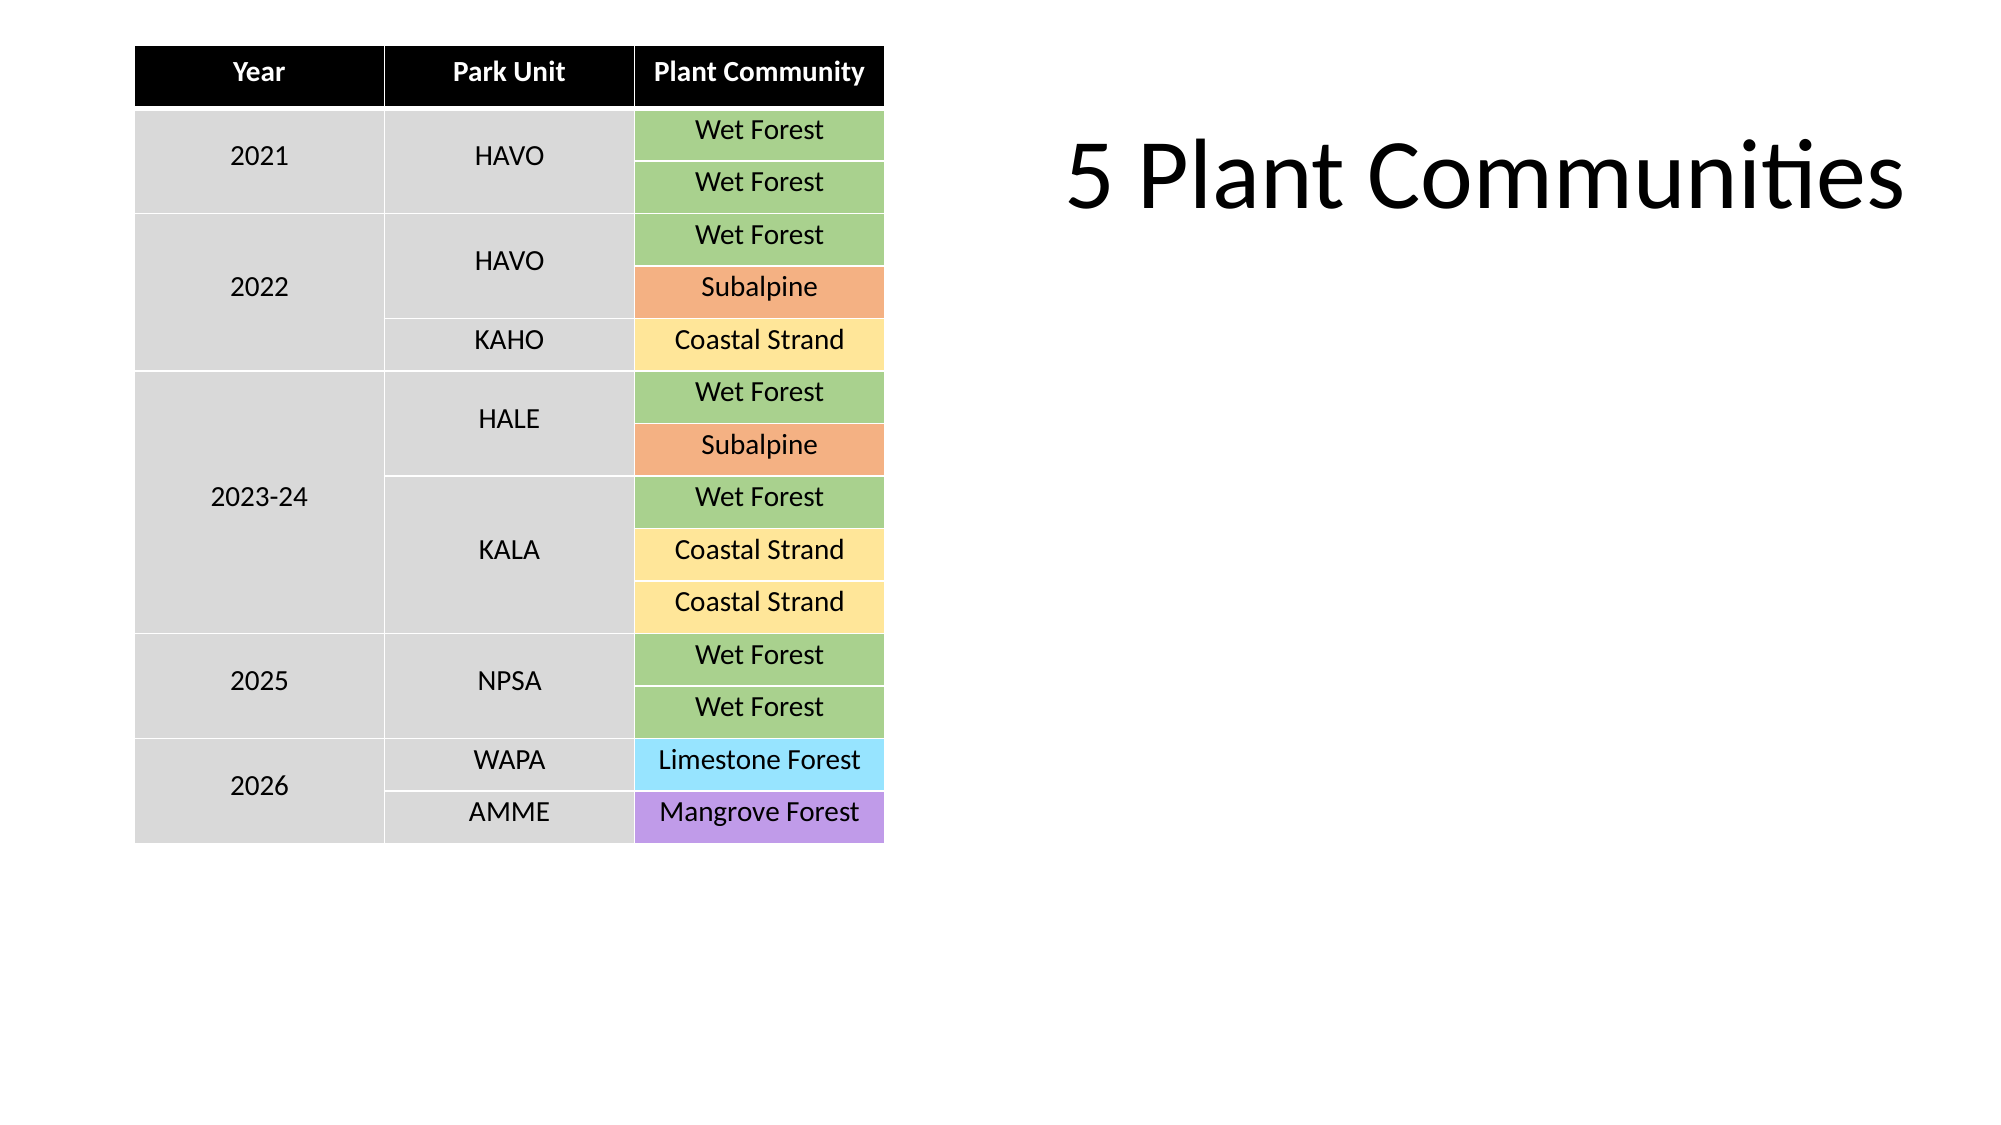

| Year | Park Unit | Plant Community |
| --- | --- | --- |
| 2021 | HAVO | Wet Forest |
|  |  | Wet Forest |
| 2022 | HAVO | Wet Forest |
|  |  | Subalpine |
|  | KAHO | Coastal Strand |
| 2023-24 | HALE | Wet Forest |
|  |  | Subalpine |
|  | KALA | Wet Forest |
|  |  | Coastal Strand |
|  |  | Coastal Strand |
| 2025 | NPSA | Wet Forest |
|  |  | Wet Forest |
| 2026 | WAPA | Limestone Forest |
|  | AMME | Mangrove Forest |
5 Plant Communities